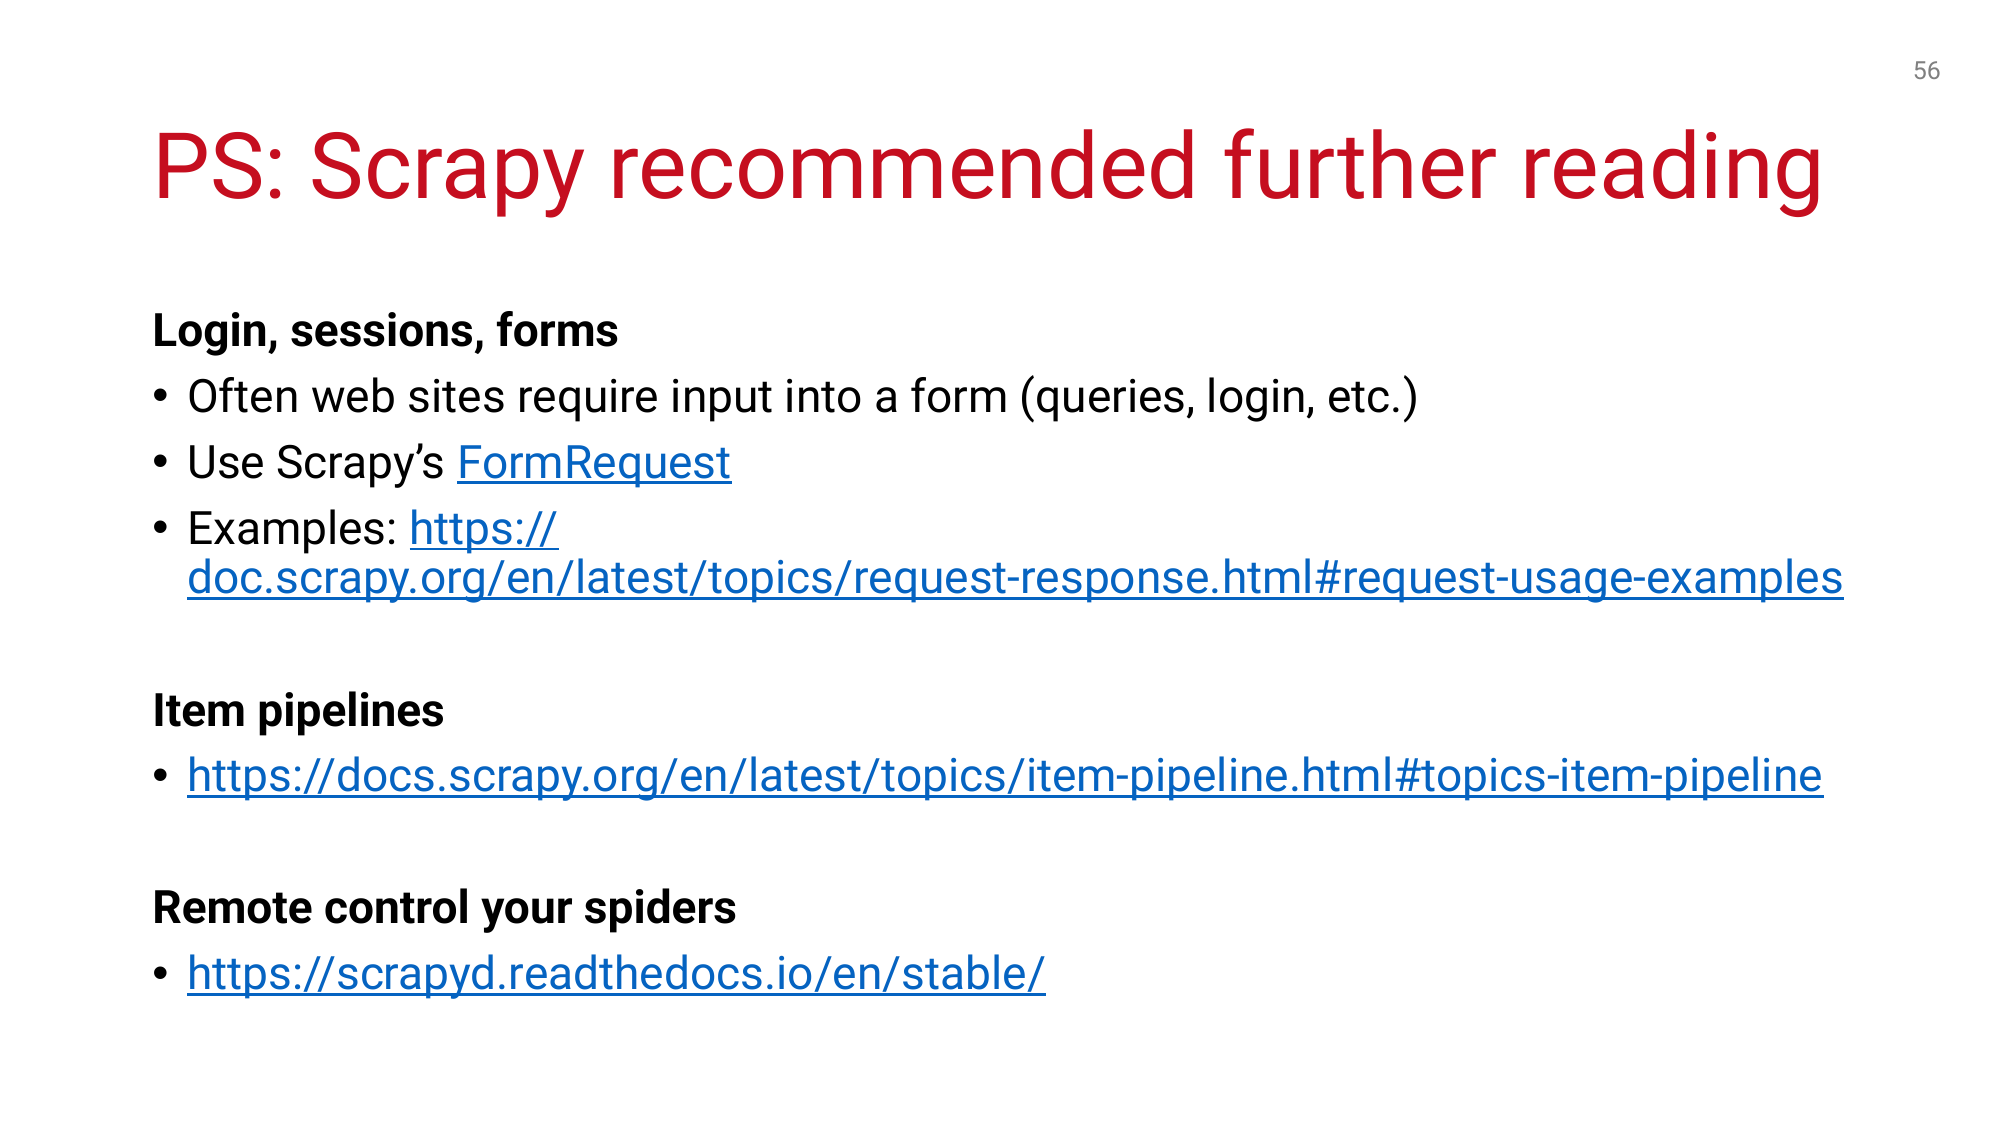

56
# PS: Scrapy recommended further reading
Login, sessions, forms
Often web sites require input into a form (queries, login, etc.)
Use Scrapy’s FormRequest
Examples: https://doc.scrapy.org/en/latest/topics/request-response.html#request-usage-examples

Item pipelines
https://docs.scrapy.org/en/latest/topics/item-pipeline.html#topics-item-pipeline

Remote control your spiders
https://scrapyd.readthedocs.io/en/stable/